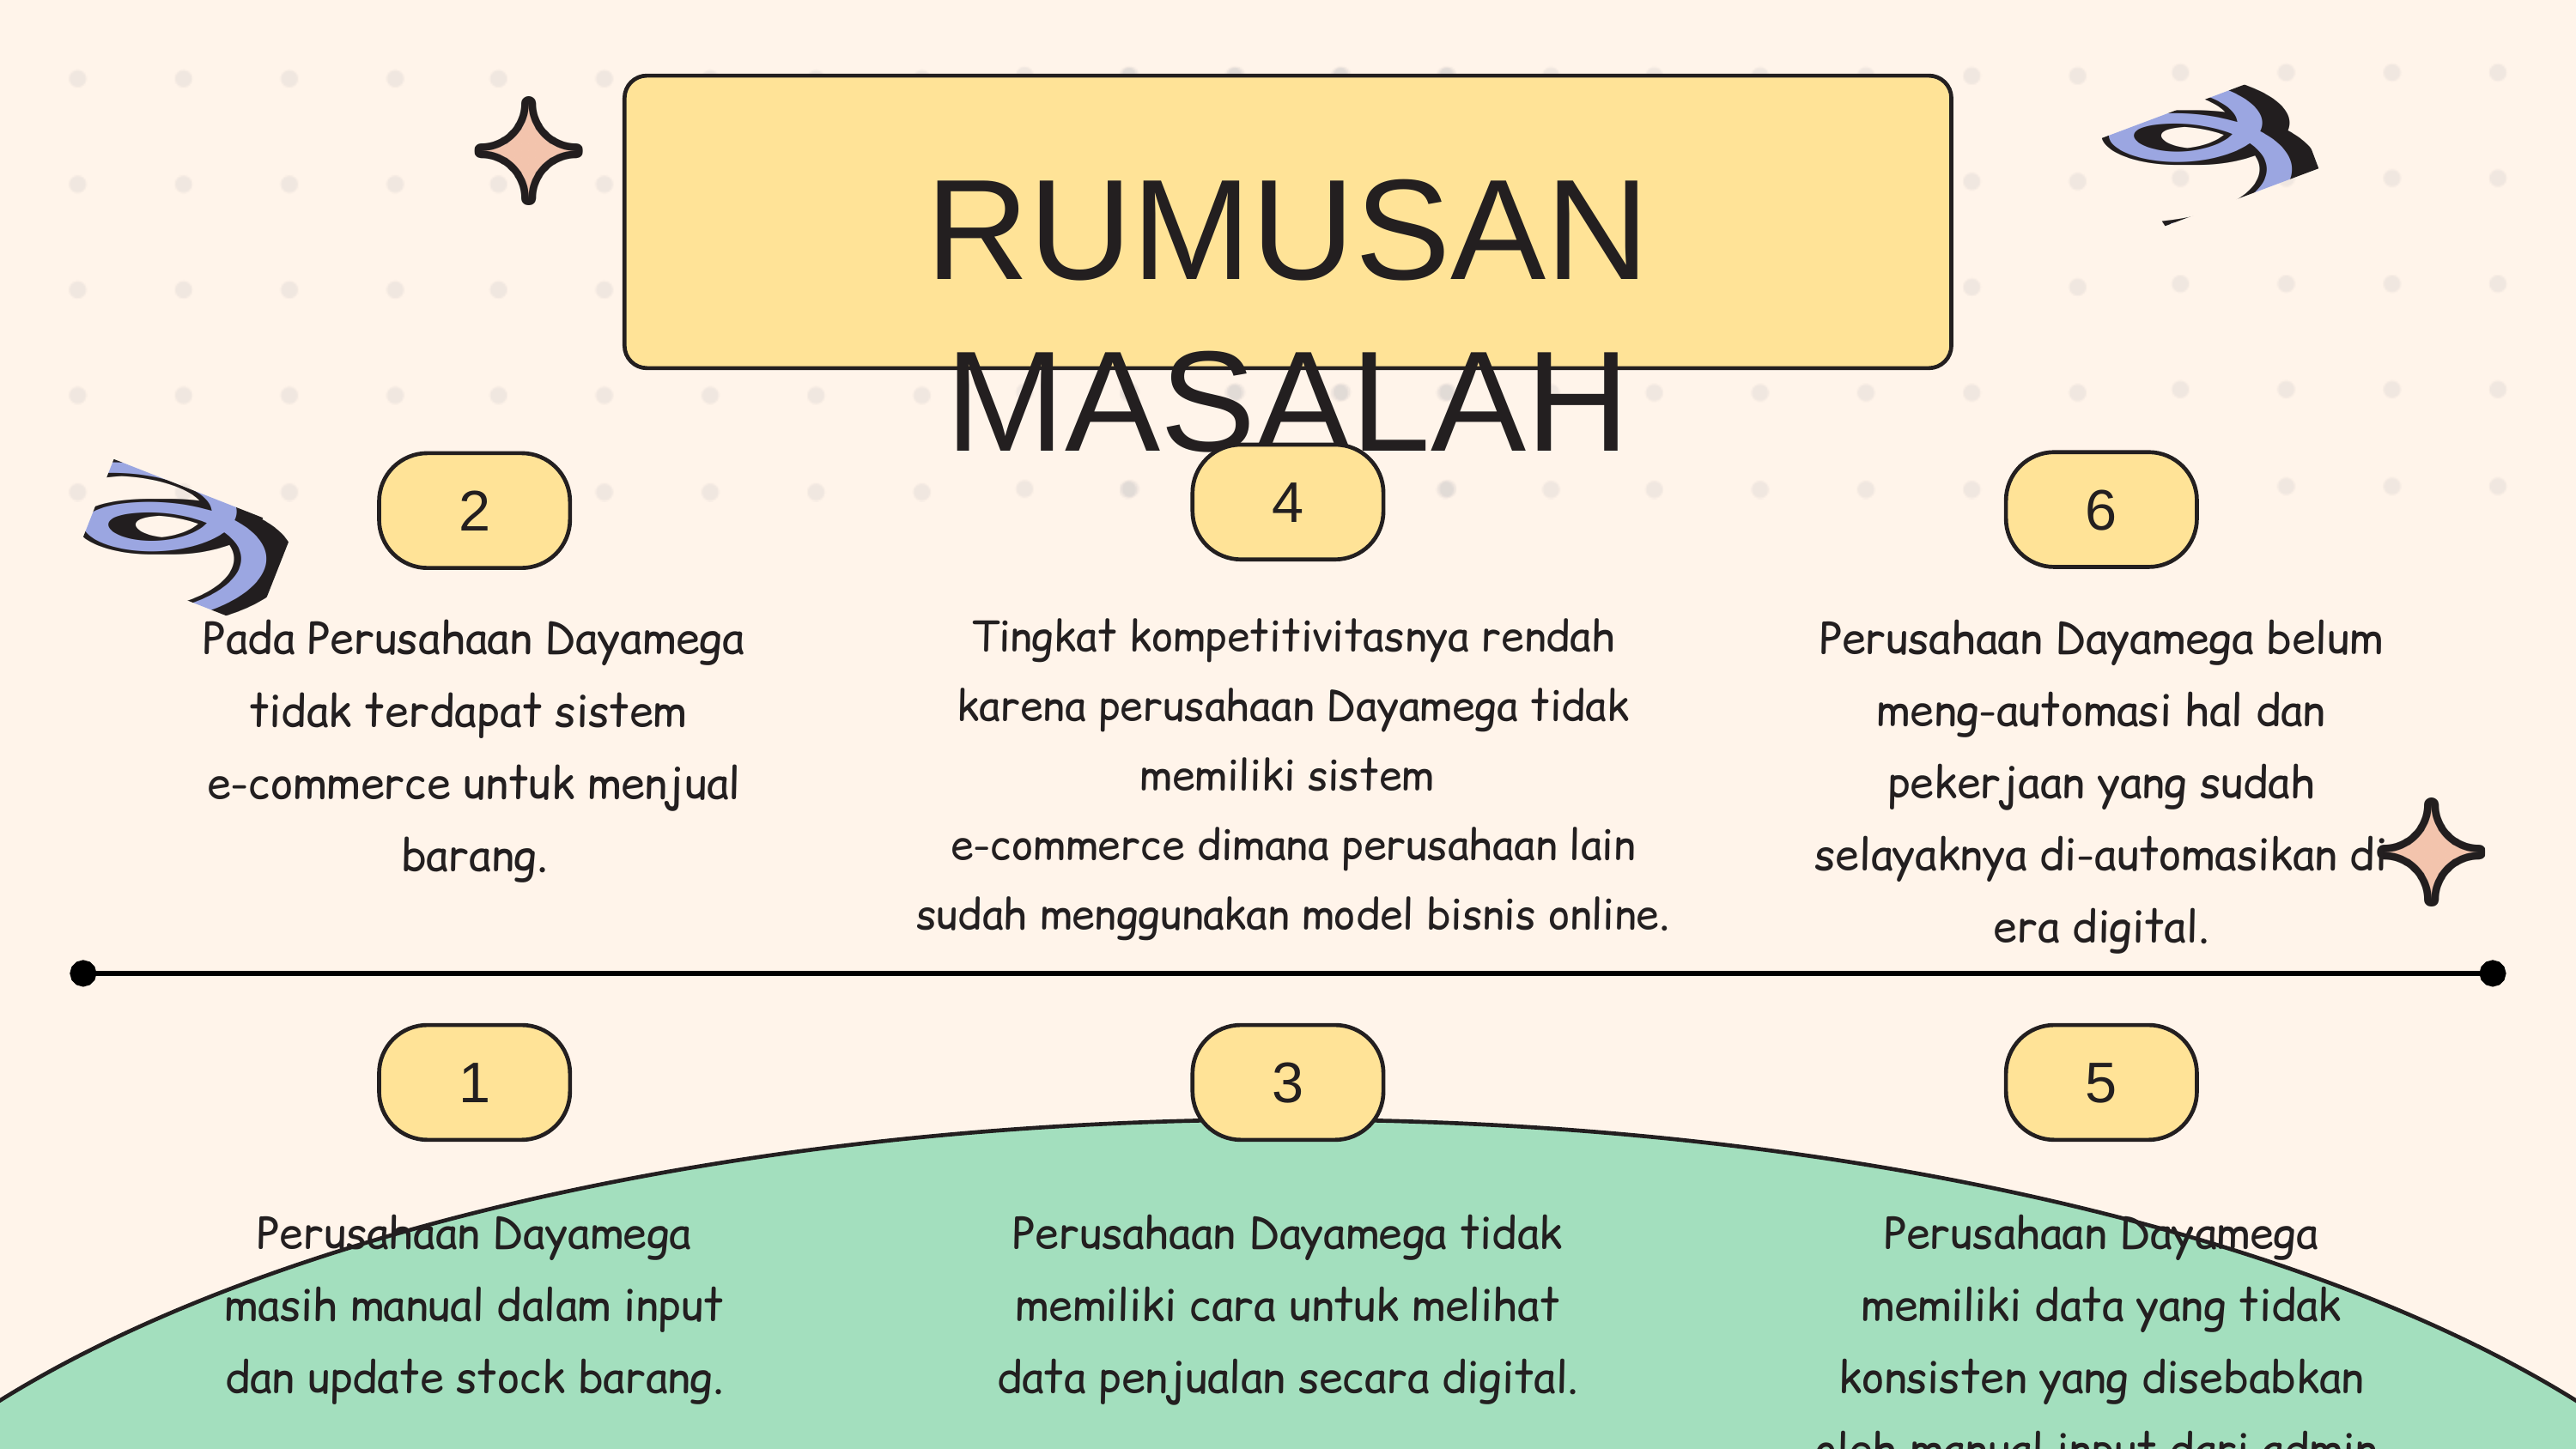

RUMUSAN MASALAH

4

6

2

Tingkat kompetitivitasnya rendah karena perusahaan Dayamega tidak memiliki sistem
e-commerce dimana perusahaan lain sudah menggunakan model bisnis online.
Pada Perusahaan Dayamega tidak terdapat sistem
e-commerce untuk menjual barang.
Perusahaan Dayamega belum meng-automasi hal dan pekerjaan yang sudah selayaknya di-automasikan di era digital.

1

3

5

Perusahaan Dayamega masih manual dalam input dan update stock barang.
Perusahaan Dayamega tidak memiliki cara untuk melihat data penjualan secara digital.

Perusahaan Dayamega memiliki data yang tidak konsisten yang disebabkan oleh manual input dari admin.